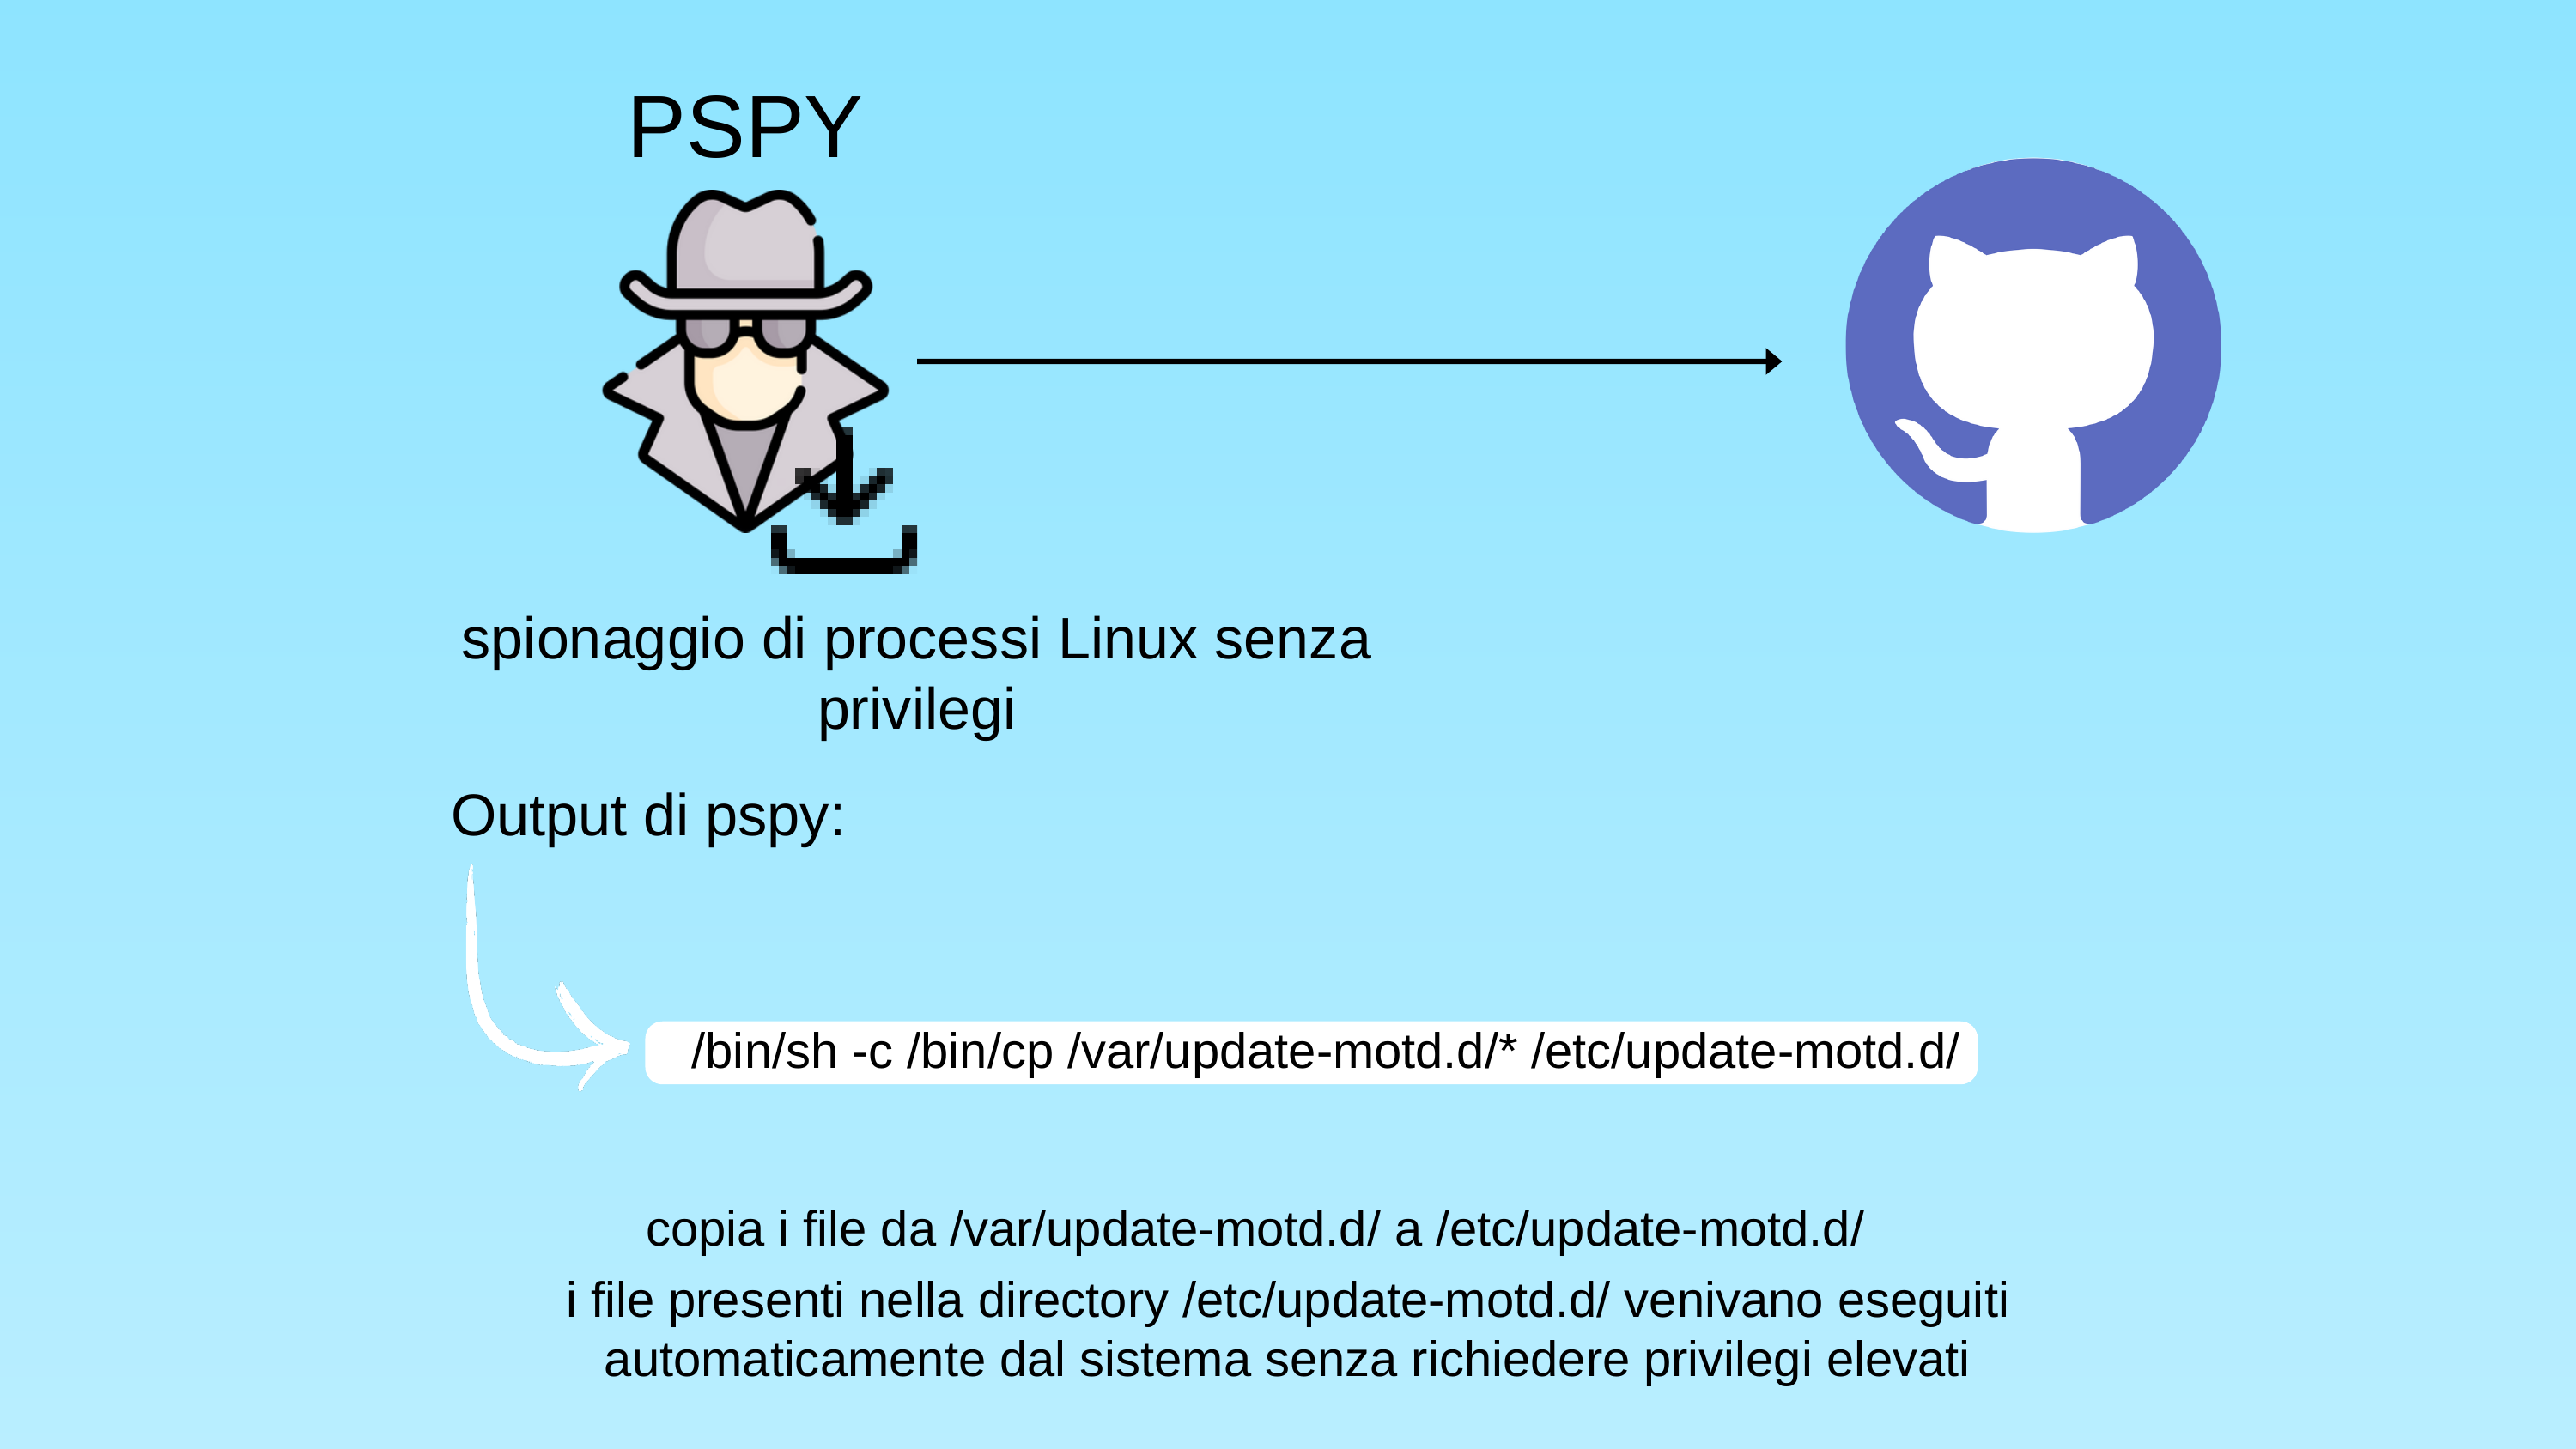

PSPY

spionaggio di processi Linux senza privilegi

Output di pspy:

/bin/sh -c /bin/cp /var/update-motd.d/* /etc/update-motd.d/

copia i file da /var/update-motd.d/ a /etc/update-motd.d/
i file presenti nella directory /etc/update-motd.d/ venivano eseguiti automaticamente dal sistema senza richiedere privilegi elevati